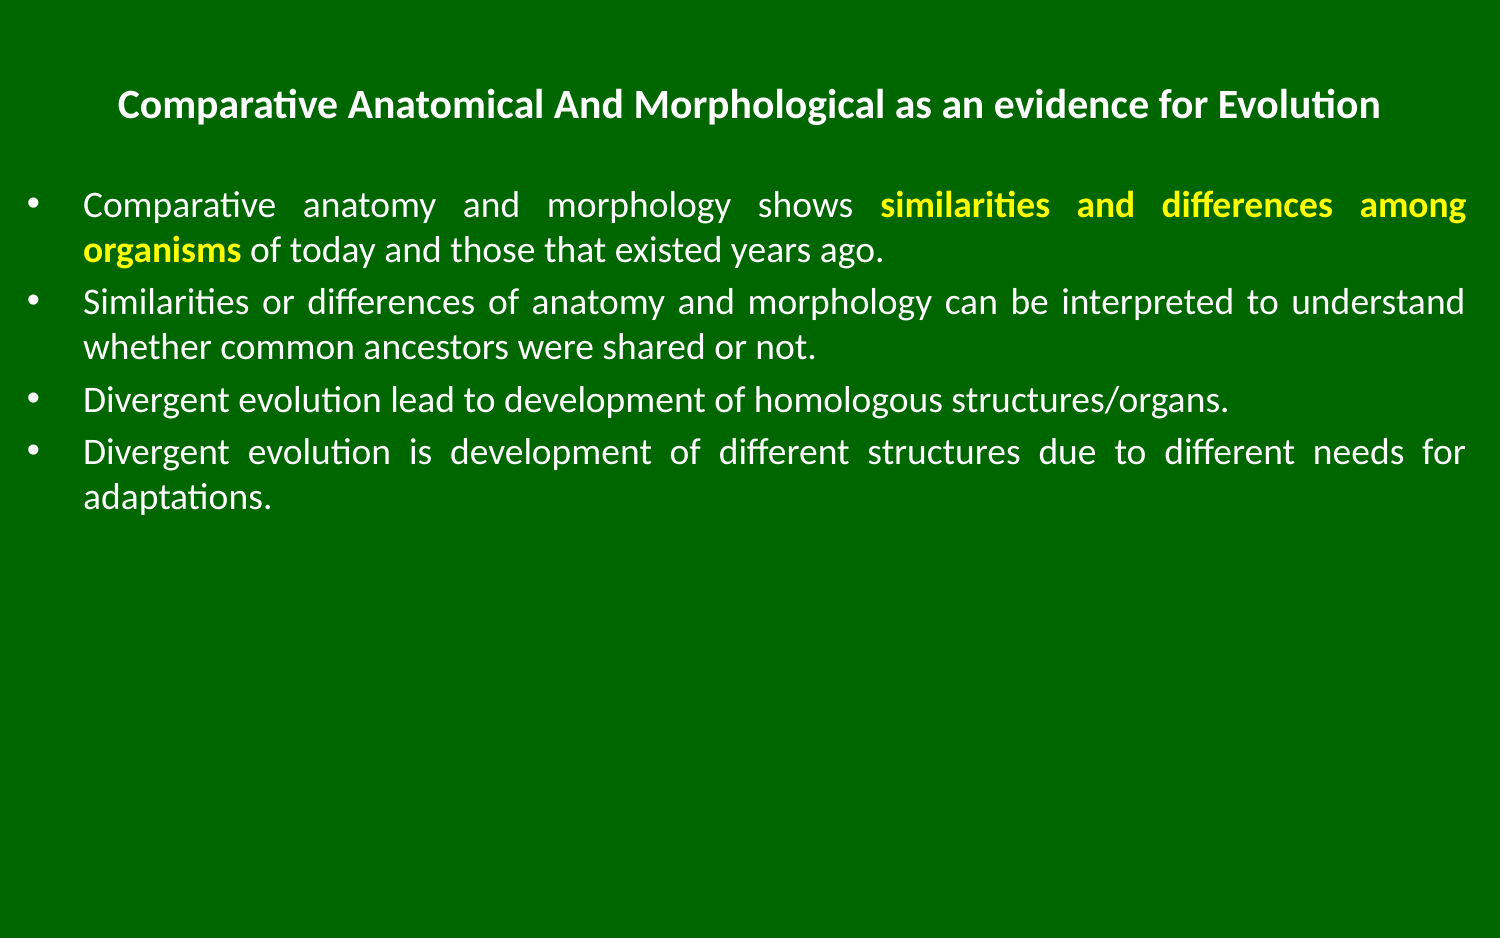

# Comparative Anatomical And Morphological as an evidence for Evolution
Comparative anatomy and morphology shows similarities and differences among organisms of today and those that existed years ago.
Similarities or differences of anatomy and morphology can be interpreted to understand whether common ancestors were shared or not.
Divergent evolution lead to development of homologous structures/organs.
Divergent evolution is development of different structures due to different needs for adaptations.